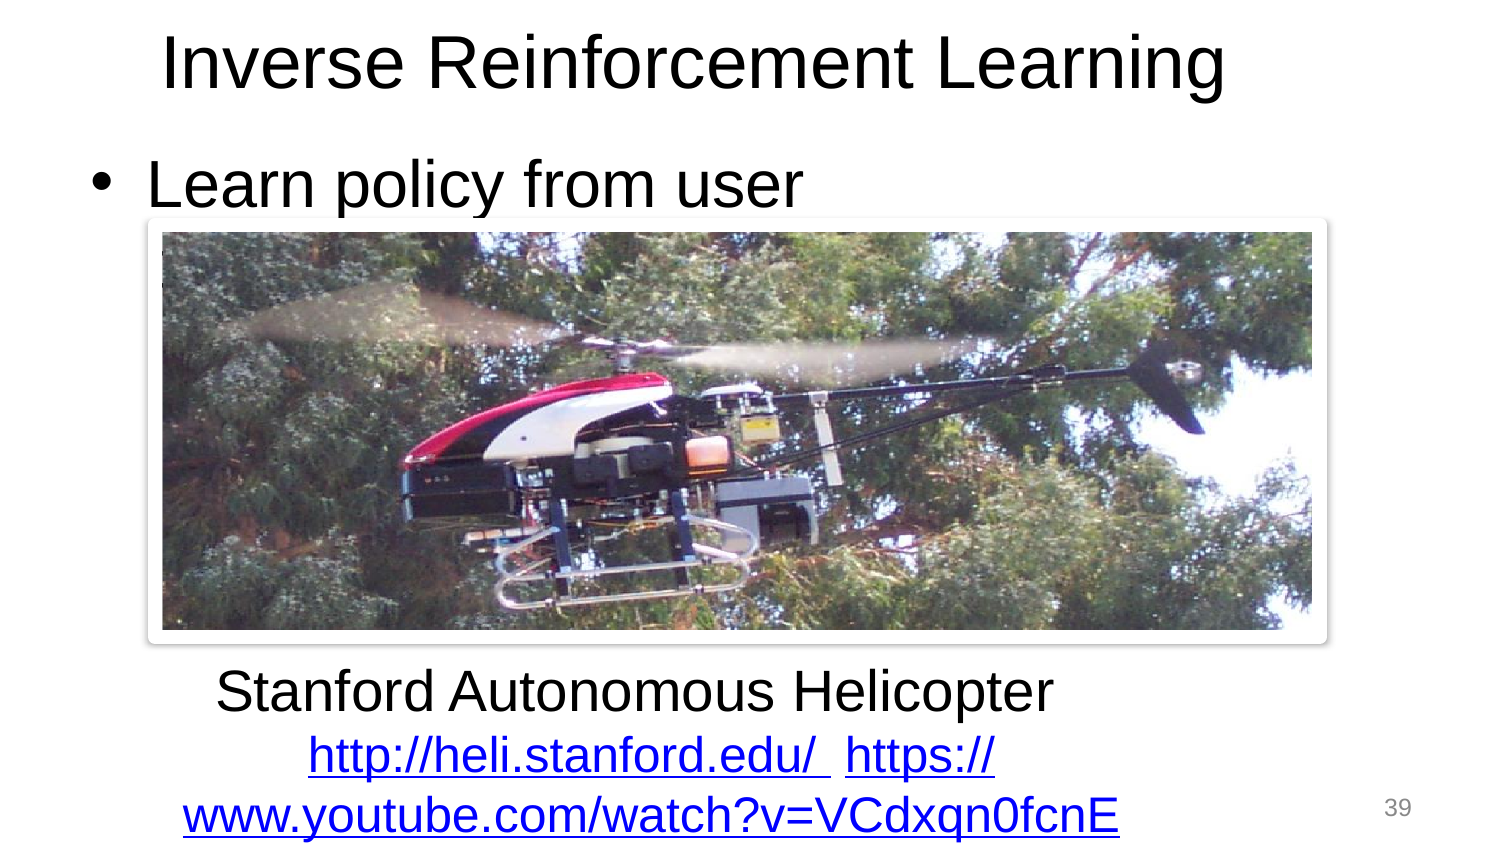

# Inverse Reinforcement Learning
Learn policy from user demonstrations

Stanford Autonomous Helicopter  http://heli.stanford.edu/  https://www.youtube.com/watch?v=VCdxqn0fcnE
39